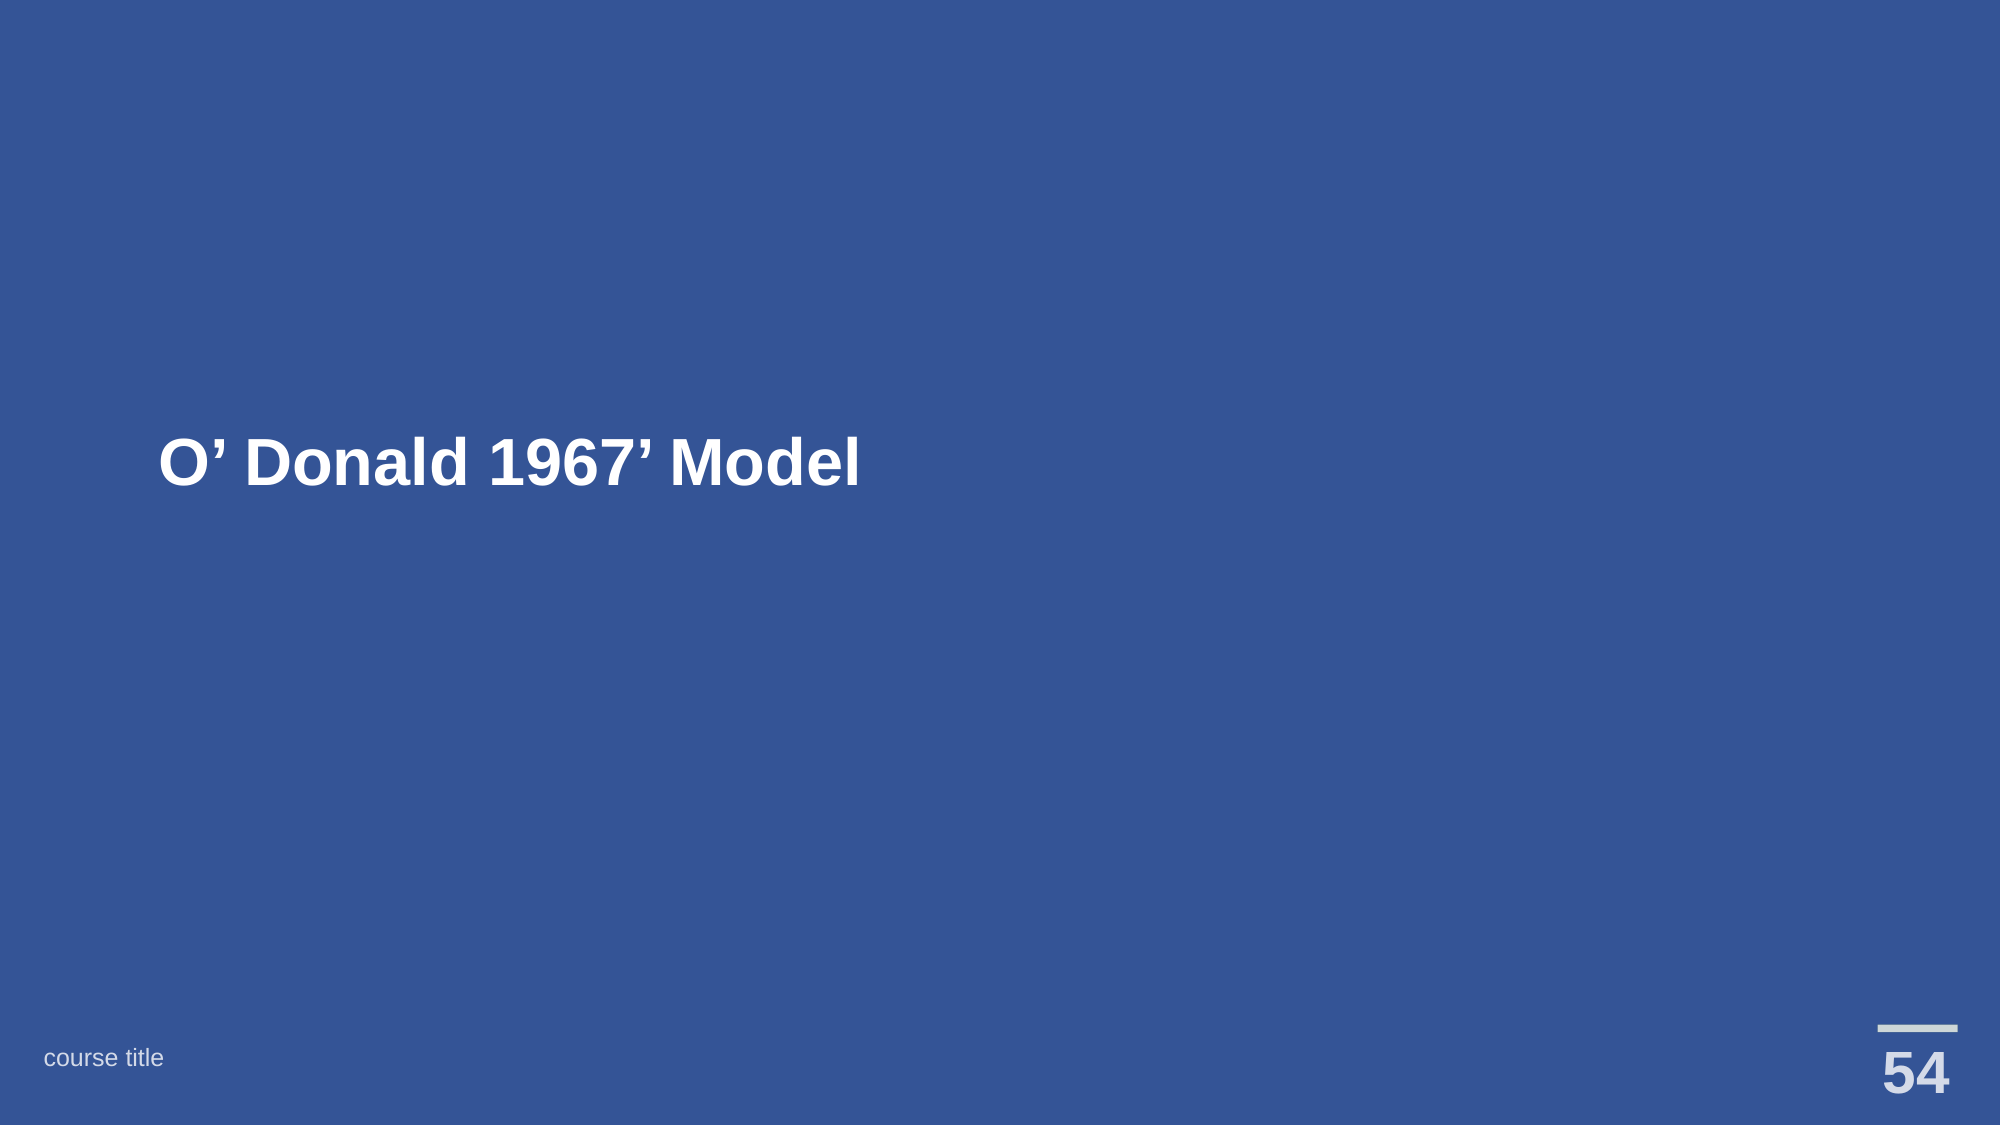

# O’ Donald 1967’ Model

54
course title